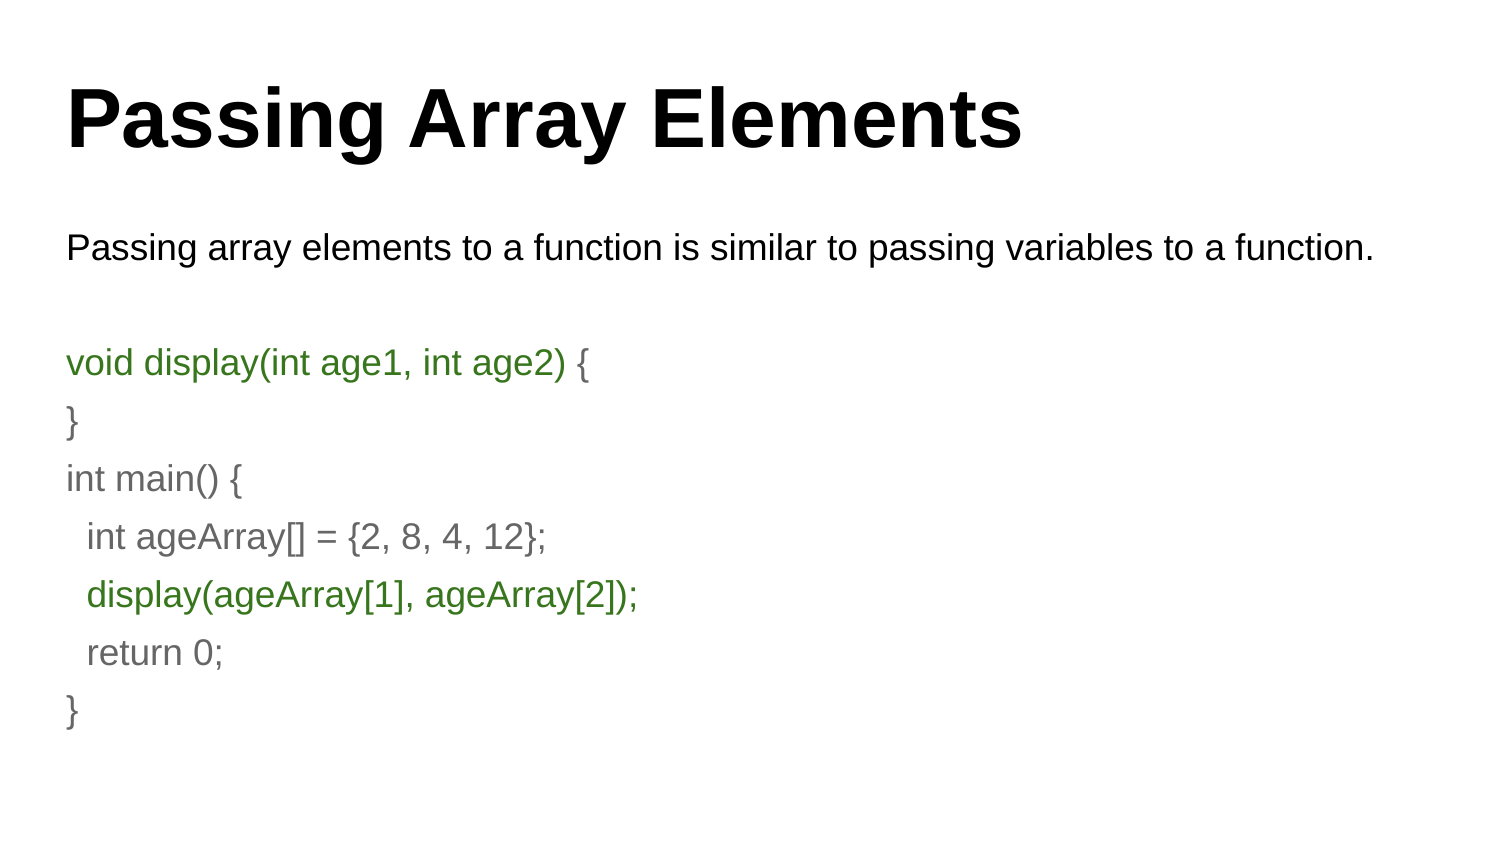

# Passing Array Elements
Passing array elements to a function is similar to passing variables to a function.

void display(int age1, int age2) {
}
int main() {
  int ageArray[] = {2, 8, 4, 12};
  display(ageArray[1], ageArray[2]);
  return 0;
}